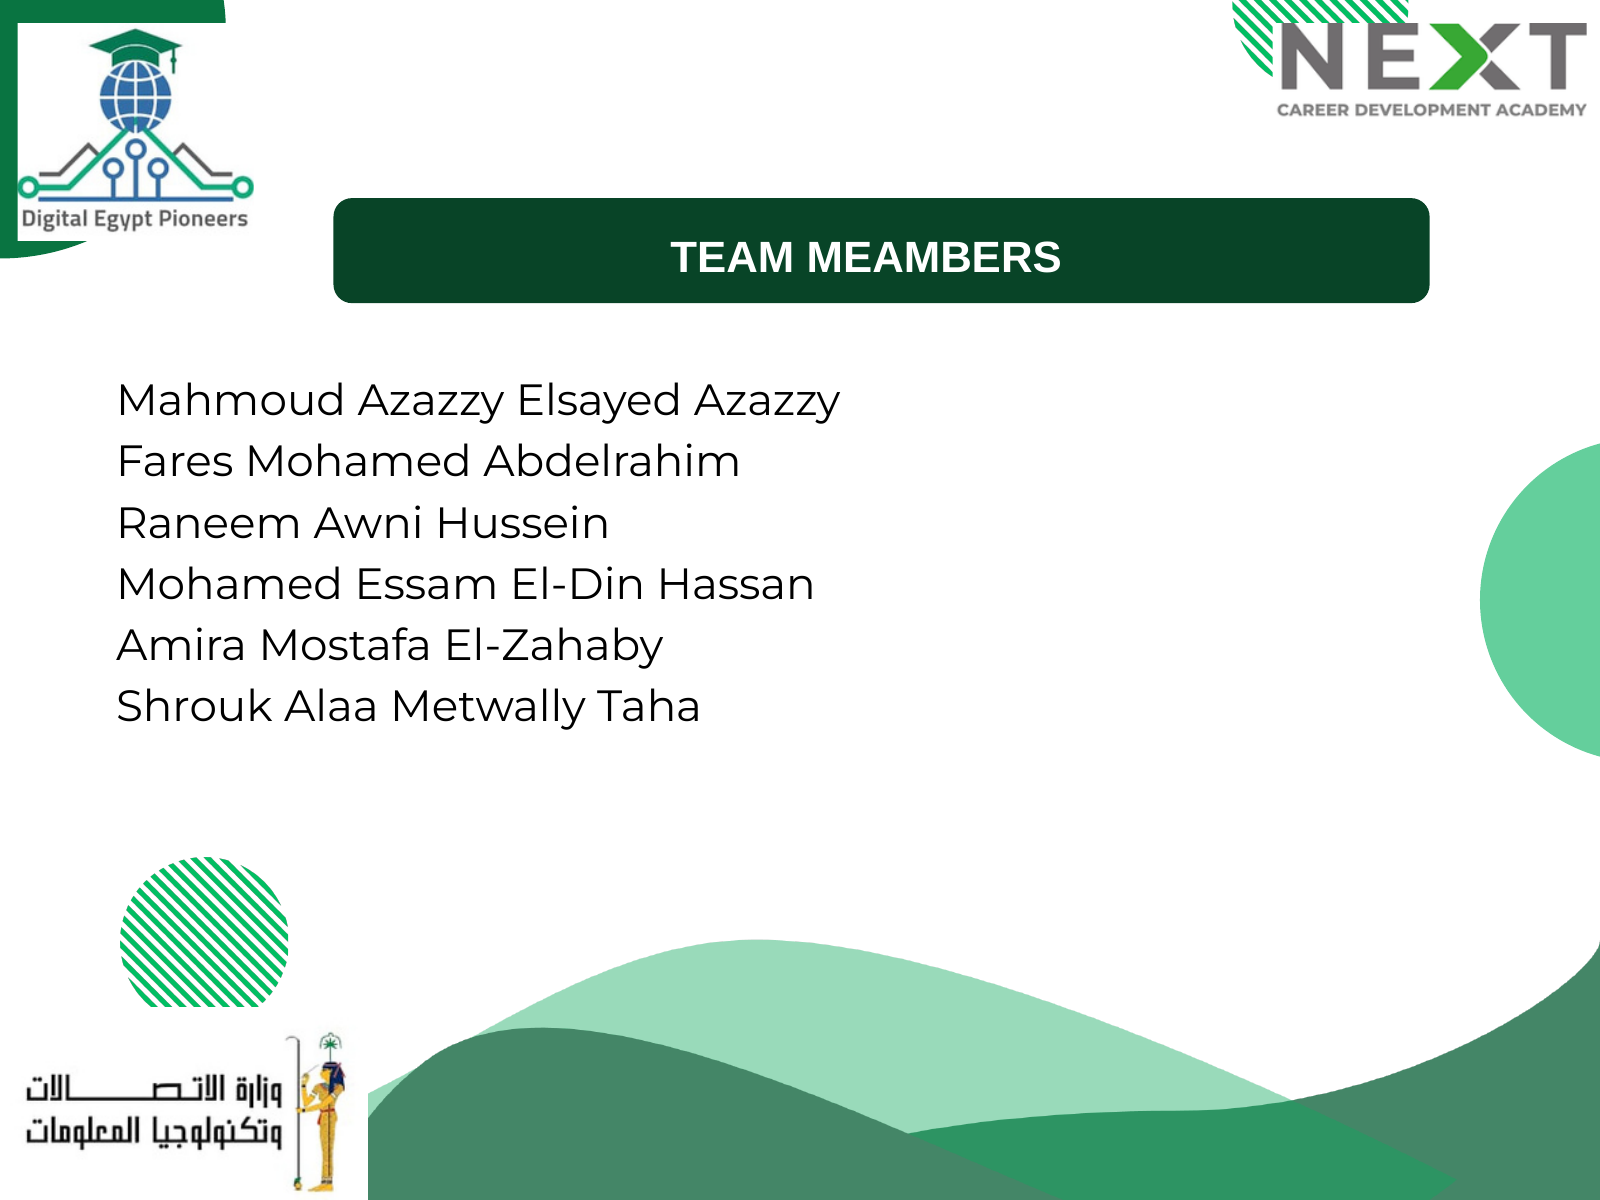

TEAM MEAMBERS
Mahmoud Azazzy Elsayed Azazzy
Fares Mohamed Abdelrahim
Raneem Awni Hussein
Mohamed Essam El-Din Hassan
Amira Mostafa El-Zahaby
Shrouk Alaa Metwally Taha